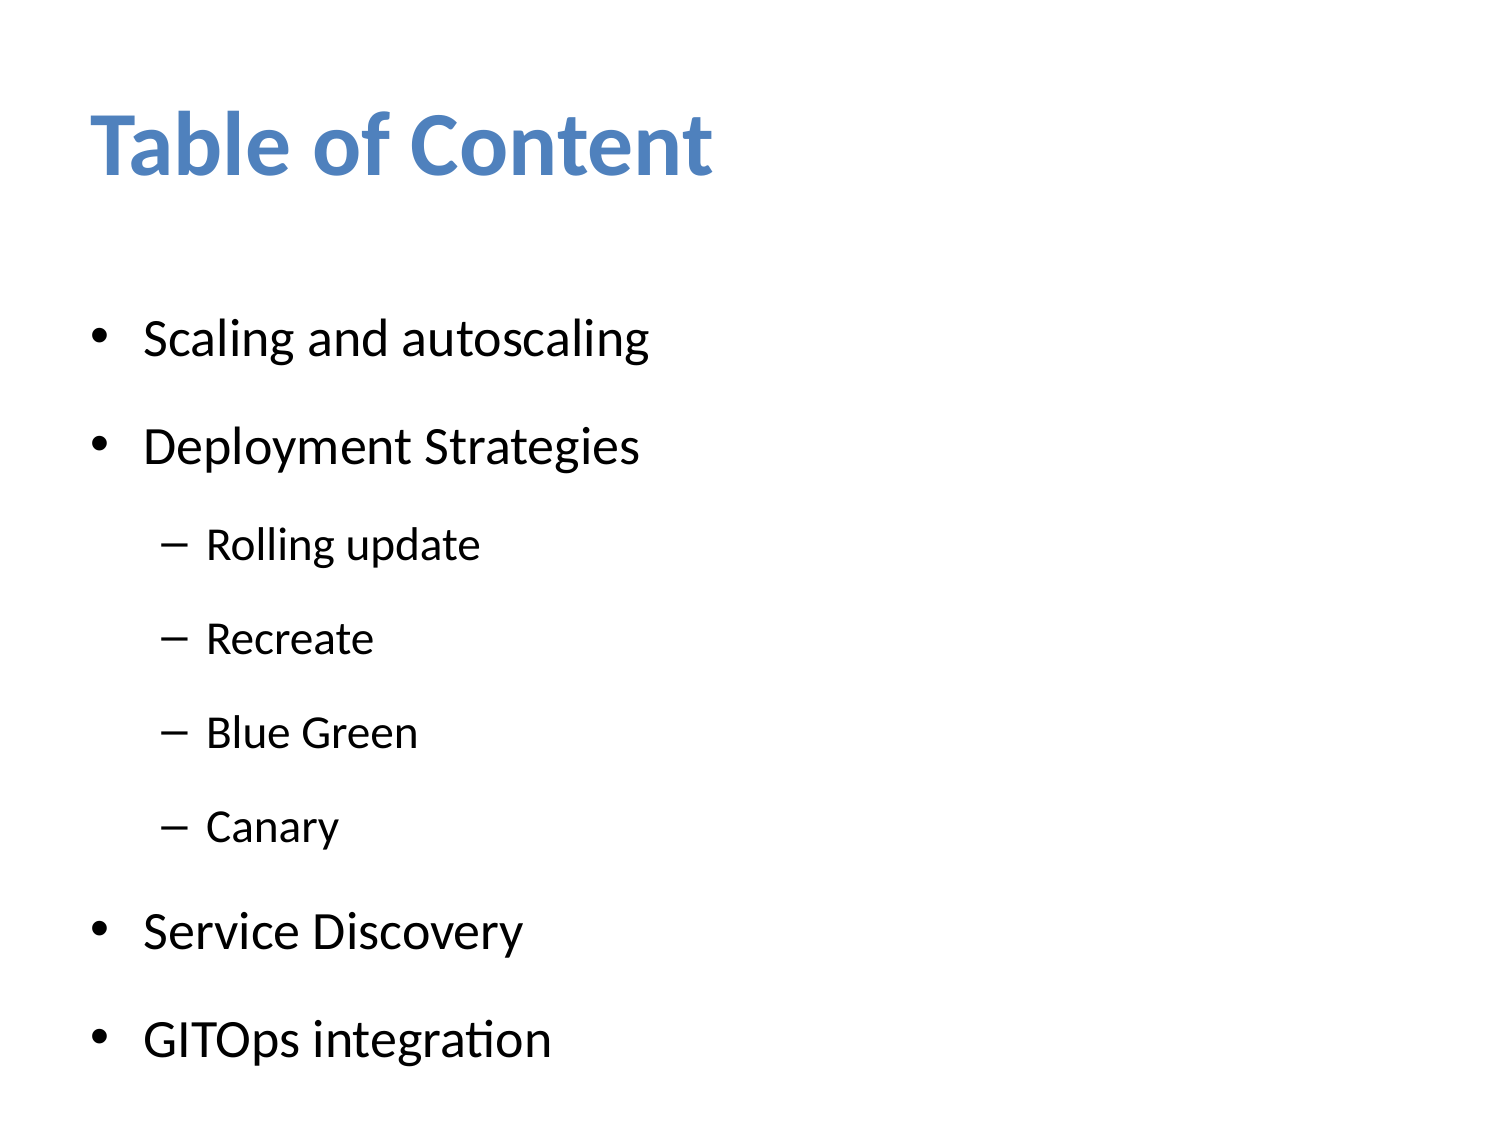

# Table of Content
Scaling and autoscaling
Deployment Strategies
Rolling update
Recreate
Blue Green
Canary
Service Discovery
GITOps integration